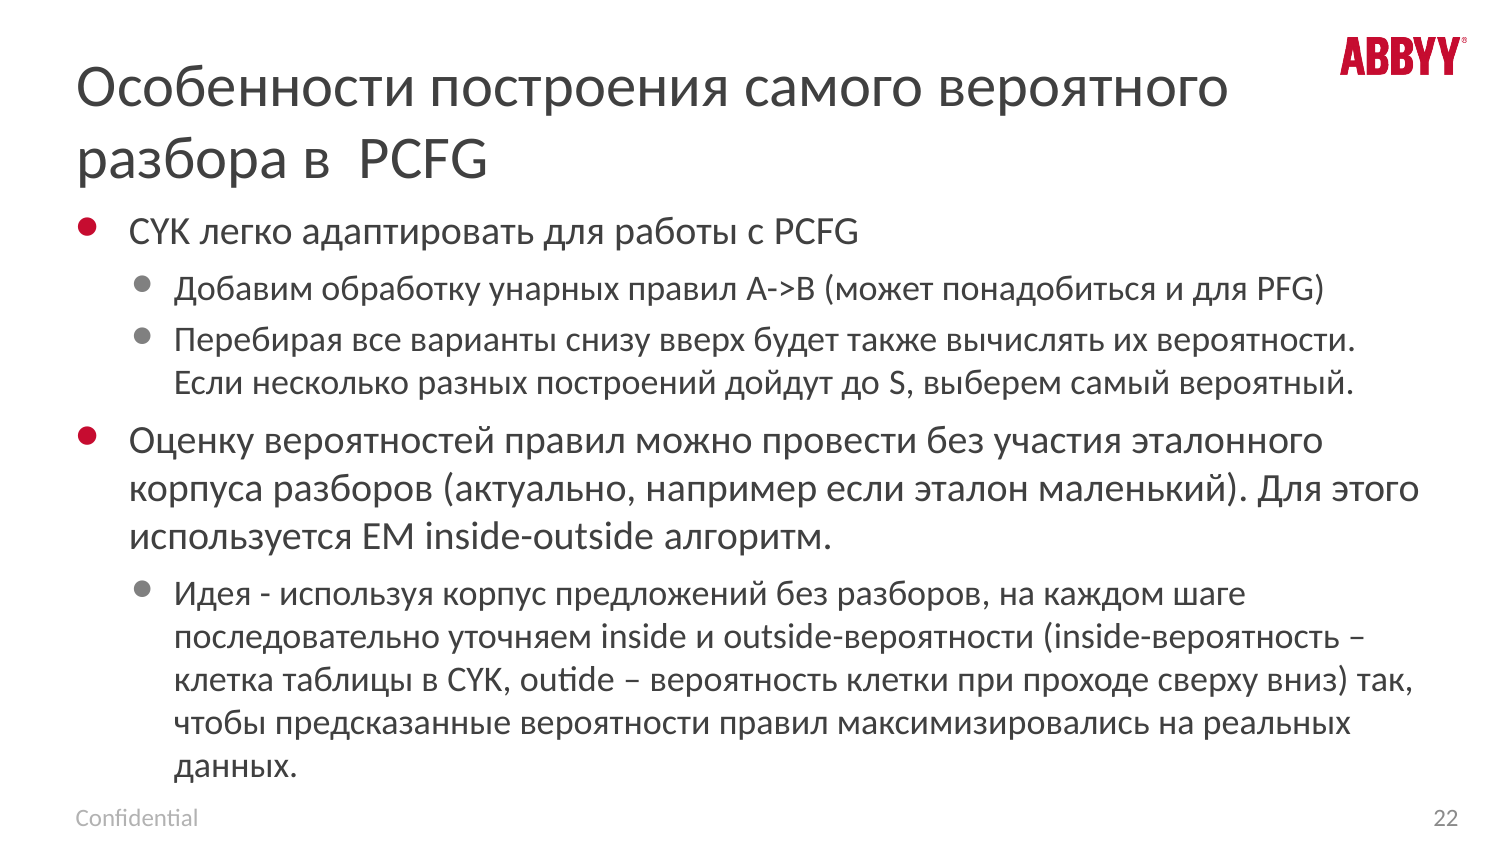

# Особенности построения самого вероятного разбора в  PCFG
CYK легко адаптировать для работы с PCFG
Добавим обработку унарных правил A->B (может понадобиться и для PFG)
Перебирая все варианты снизу вверх будет также вычислять их вероятности. Если несколько разных построений дойдут до S, выберем самый вероятный.
Оценку вероятностей правил можно провести без участия эталонного корпуса разборов (актуально, например если эталон маленький). Для этого используется EM inside-outside алгоритм.
Идея - используя корпус предложений без разборов, на каждом шаге последовательно уточняем inside и outside-вероятности (inside-вероятность – клетка таблицы в CYK, outide – вероятность клетки при проходе сверху вниз) так, чтобы предсказанные вероятности правил максимизировались на реальных данных.
22
Confidential